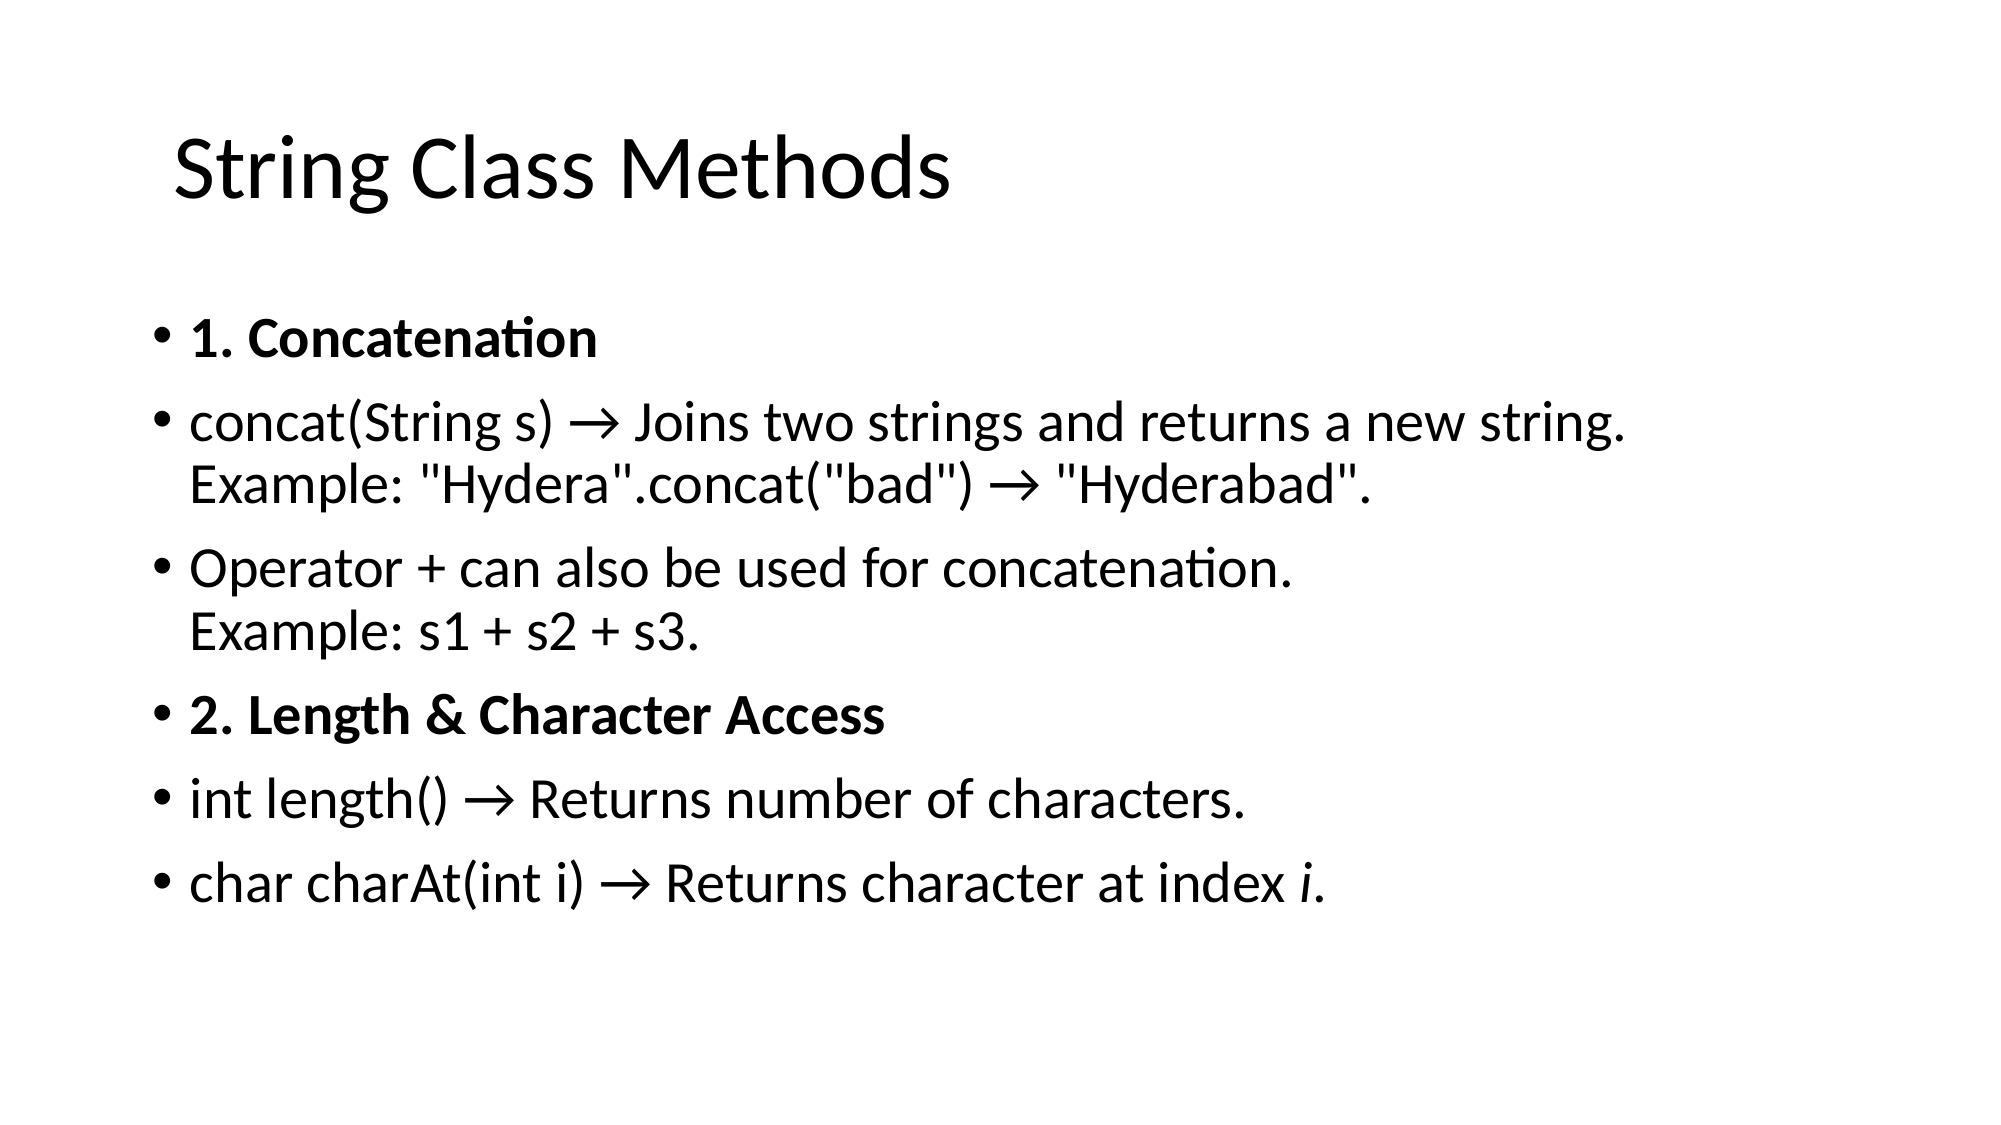

# String Class Methods
1. Concatenation
concat(String s) → Joins two strings and returns a new string.
Example: "Hydera".concat("bad") → "Hyderabad".
Operator + can also be used for concatenation.
Example: s1 + s2 + s3.
2. Length & Character Access
int length() → Returns number of characters.
char charAt(int i) → Returns character at index i.